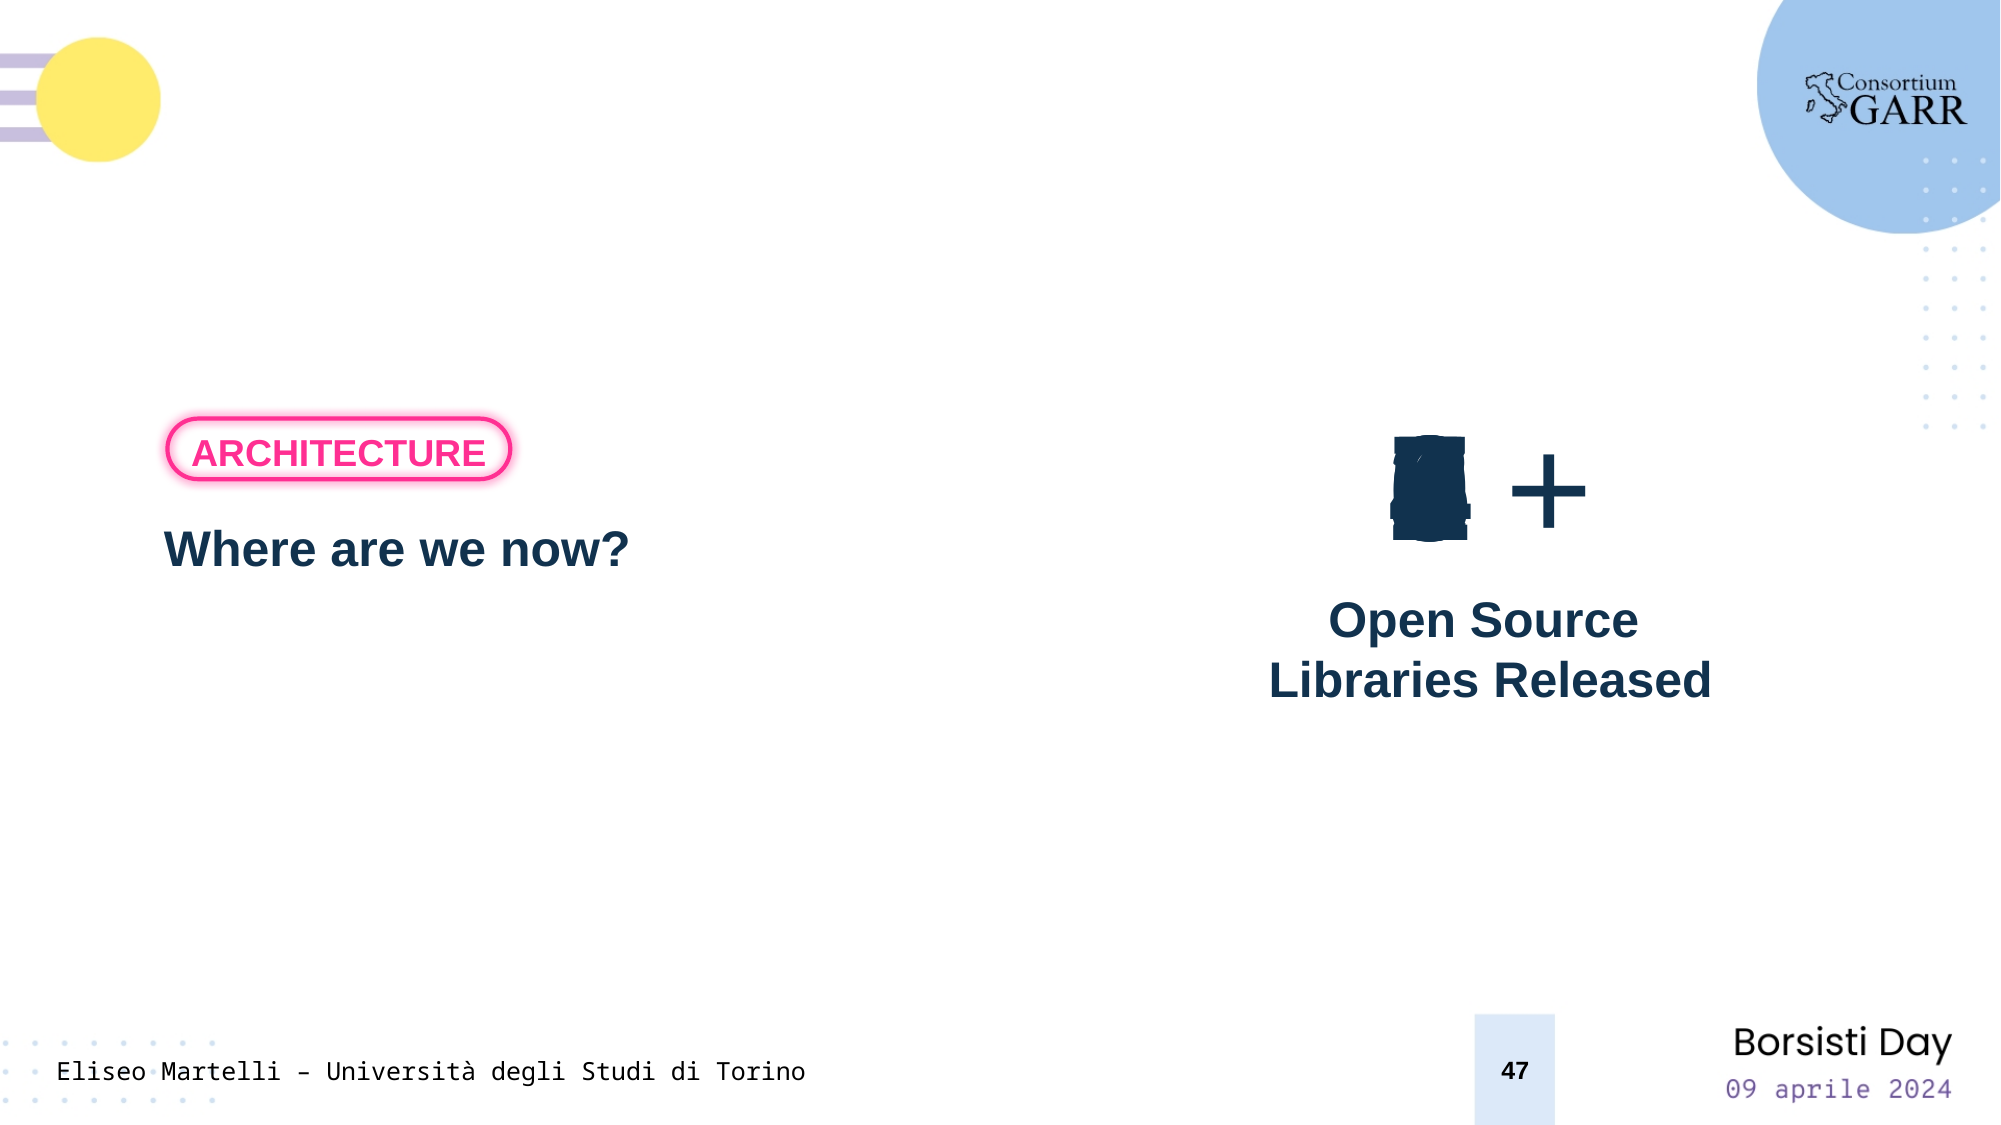

0
1
2
3
4
5
6
7
8
+

ARCHITECTURE
Where are we now?
Open Source
Libraries Released
47
Eliseo Martelli – Università degli Studi di Torino